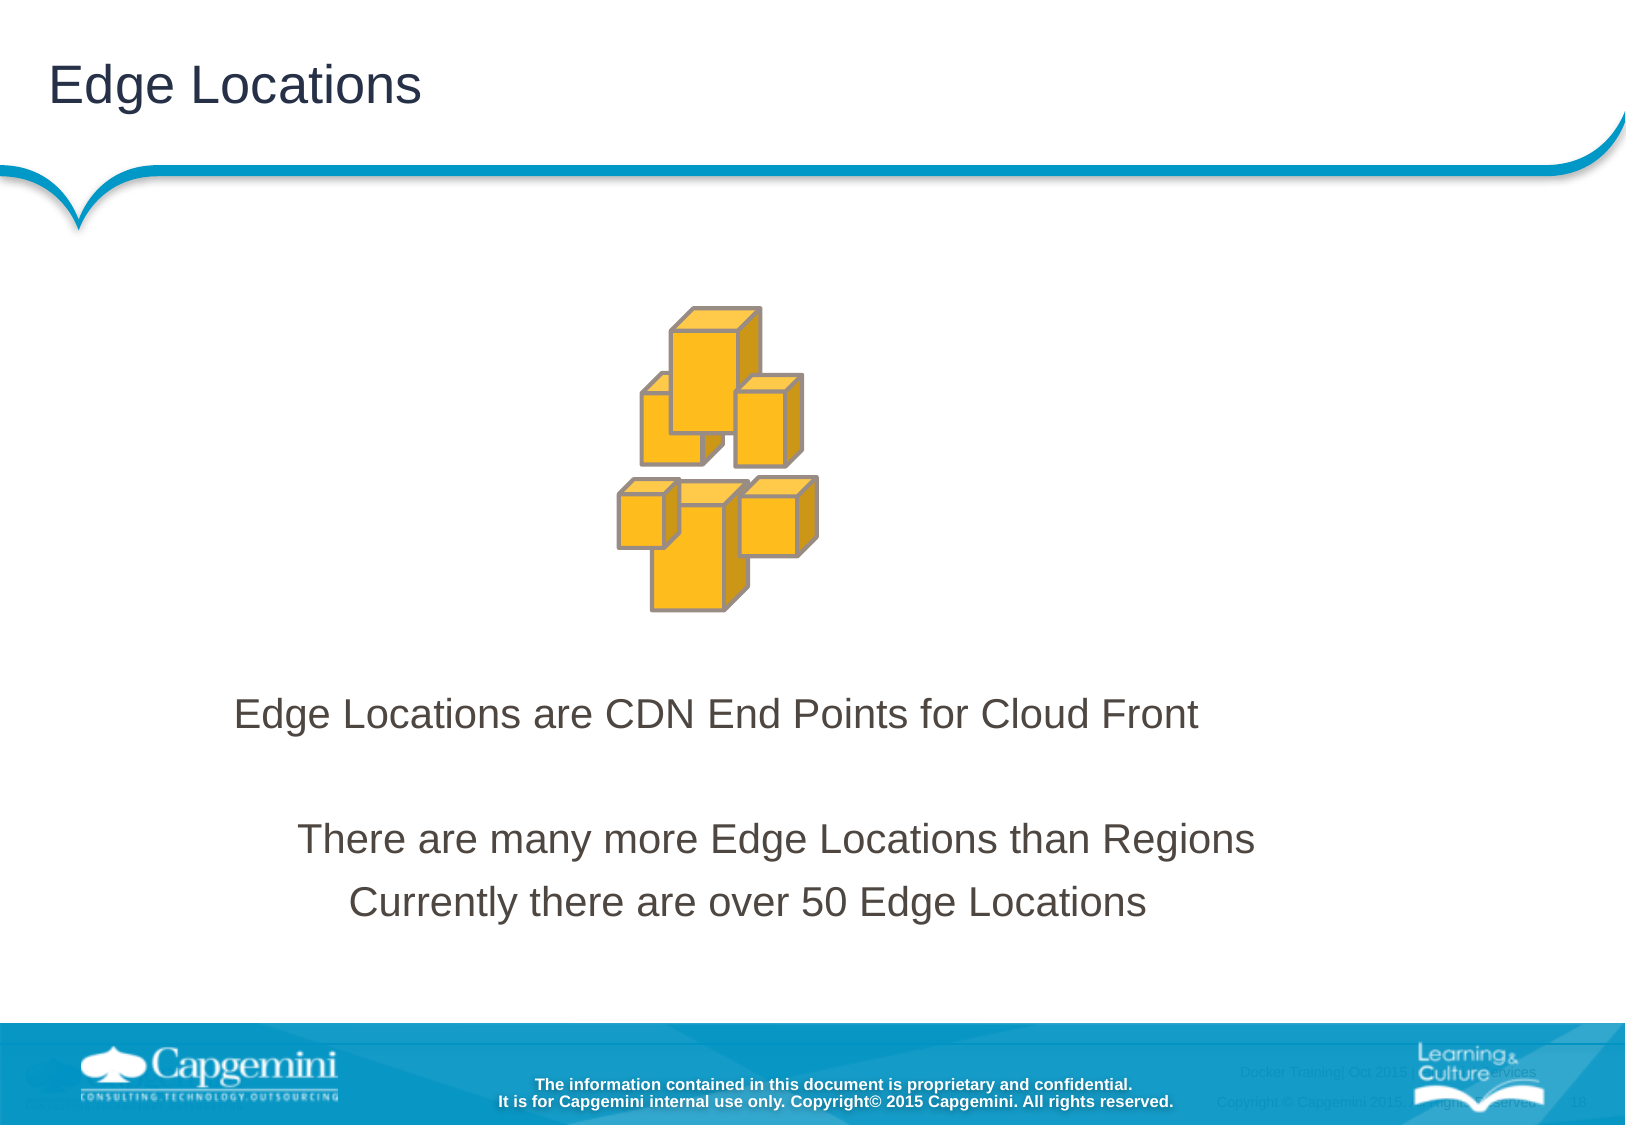

# Edge Locations

                      Edge Locations are CDN End Points for Cloud Front

     	     There are many more Edge Locations than Regions
                Currently there are over 50 Edge Locations